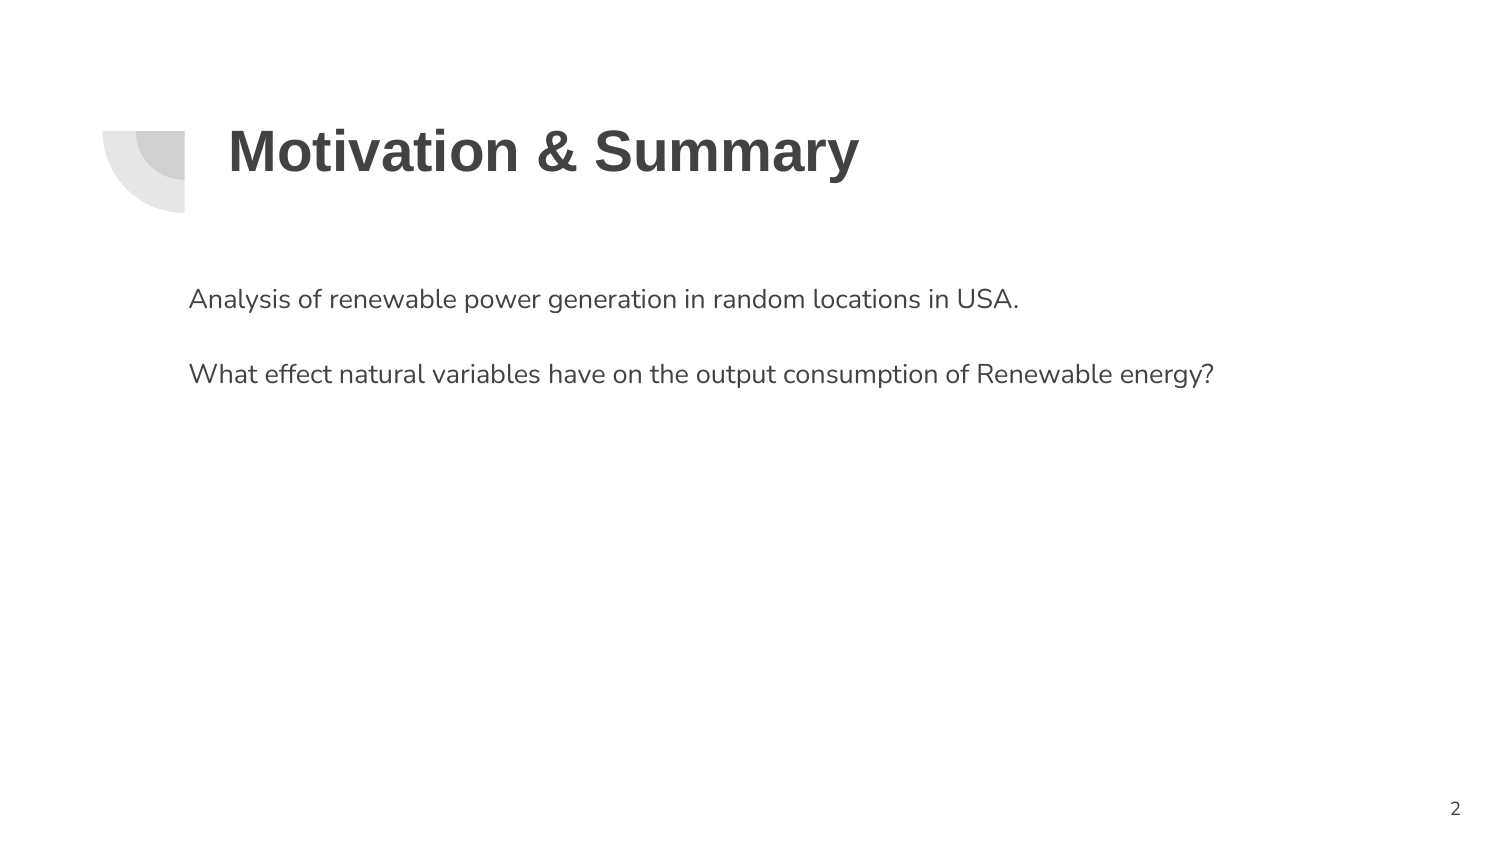

# Motivation & Summary
Analysis of renewable power generation in random locations in USA.

What effect natural variables have on the output consumption of Renewable energy?

2